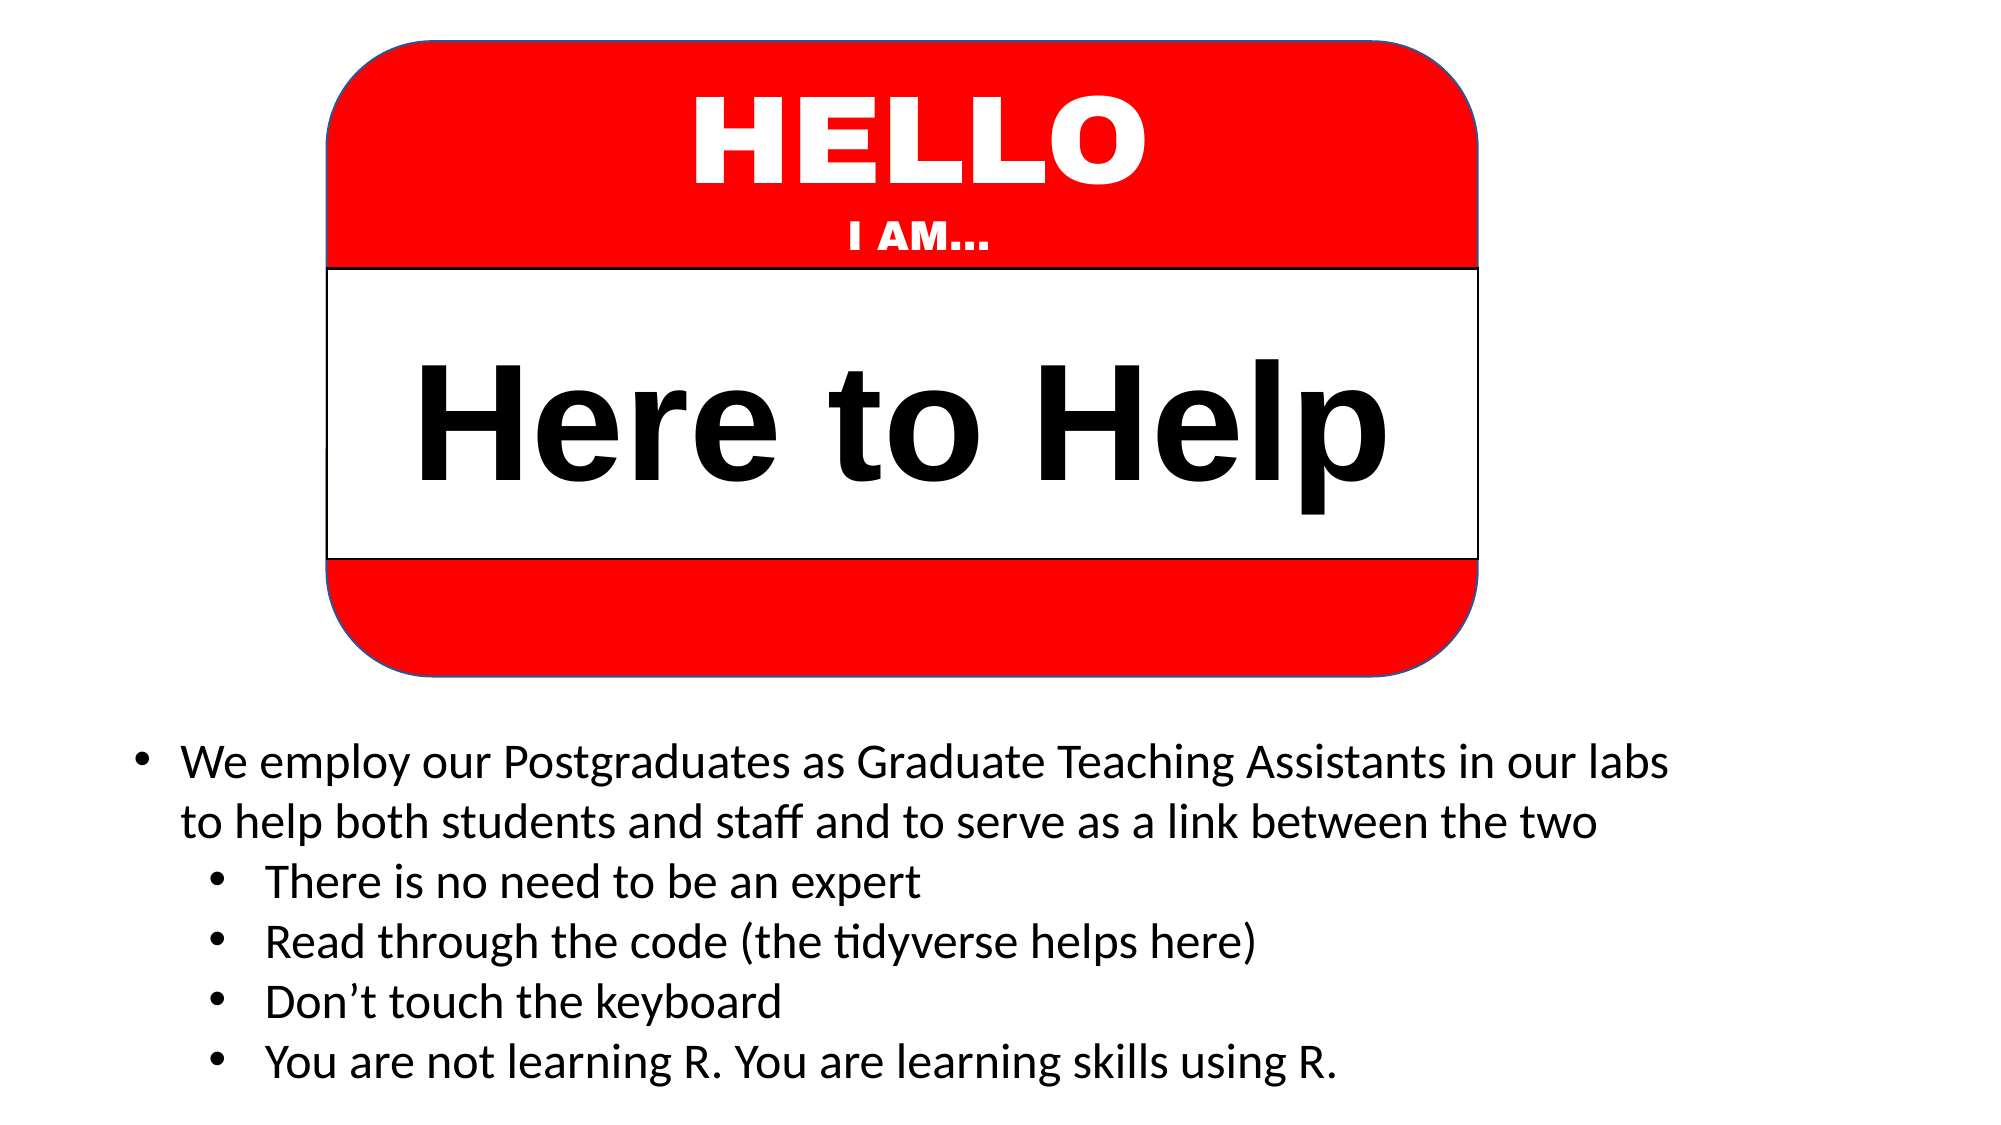

HELLO
I AM…
Here to Help
We employ our Postgraduates as Graduate Teaching Assistants in our labs to help both students and staff and to serve as a link between the two
There is no need to be an expert
Read through the code (the tidyverse helps here)
Don’t touch the keyboard
You are not learning R. You are learning skills using R.